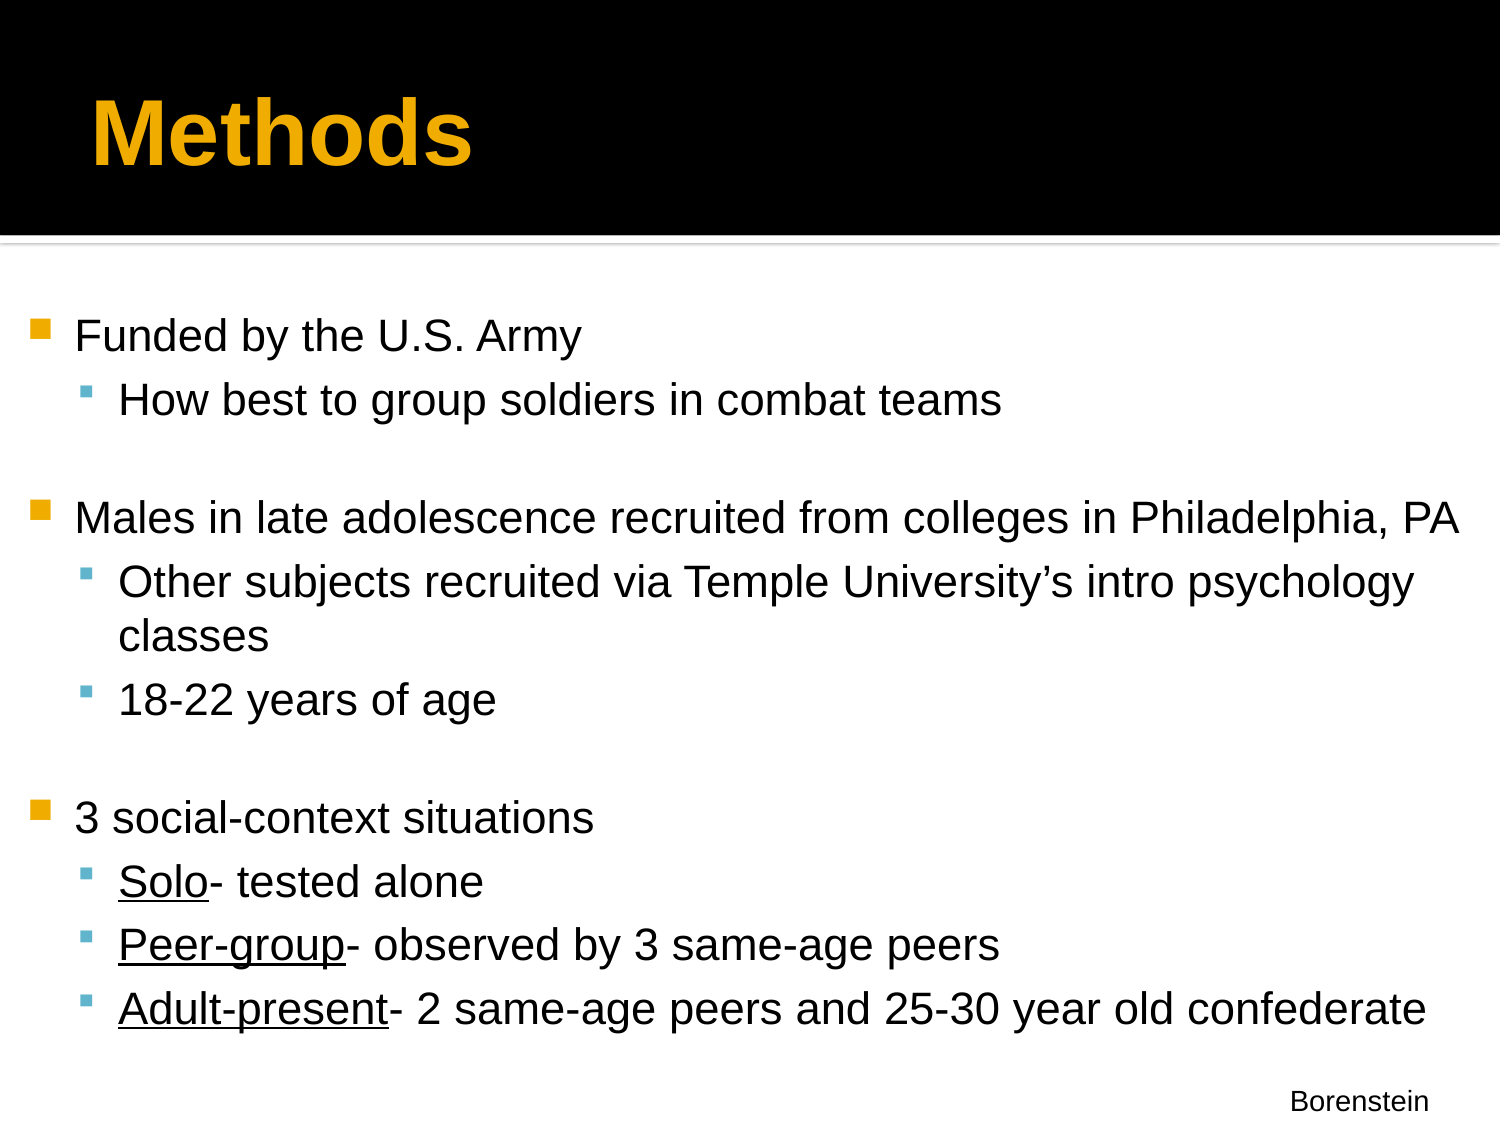

# Methods
Funded by the U.S. Army
How best to group soldiers in combat teams

Males in late adolescence recruited from colleges in Philadelphia, PA
Other subjects recruited via Temple University’s intro psychology classes
18-22 years of age

3 social-context situations
Solo- tested alone
Peer-group- observed by 3 same-age peers
Adult-present- 2 same-age peers and 25-30 year old confederate

Borenstein